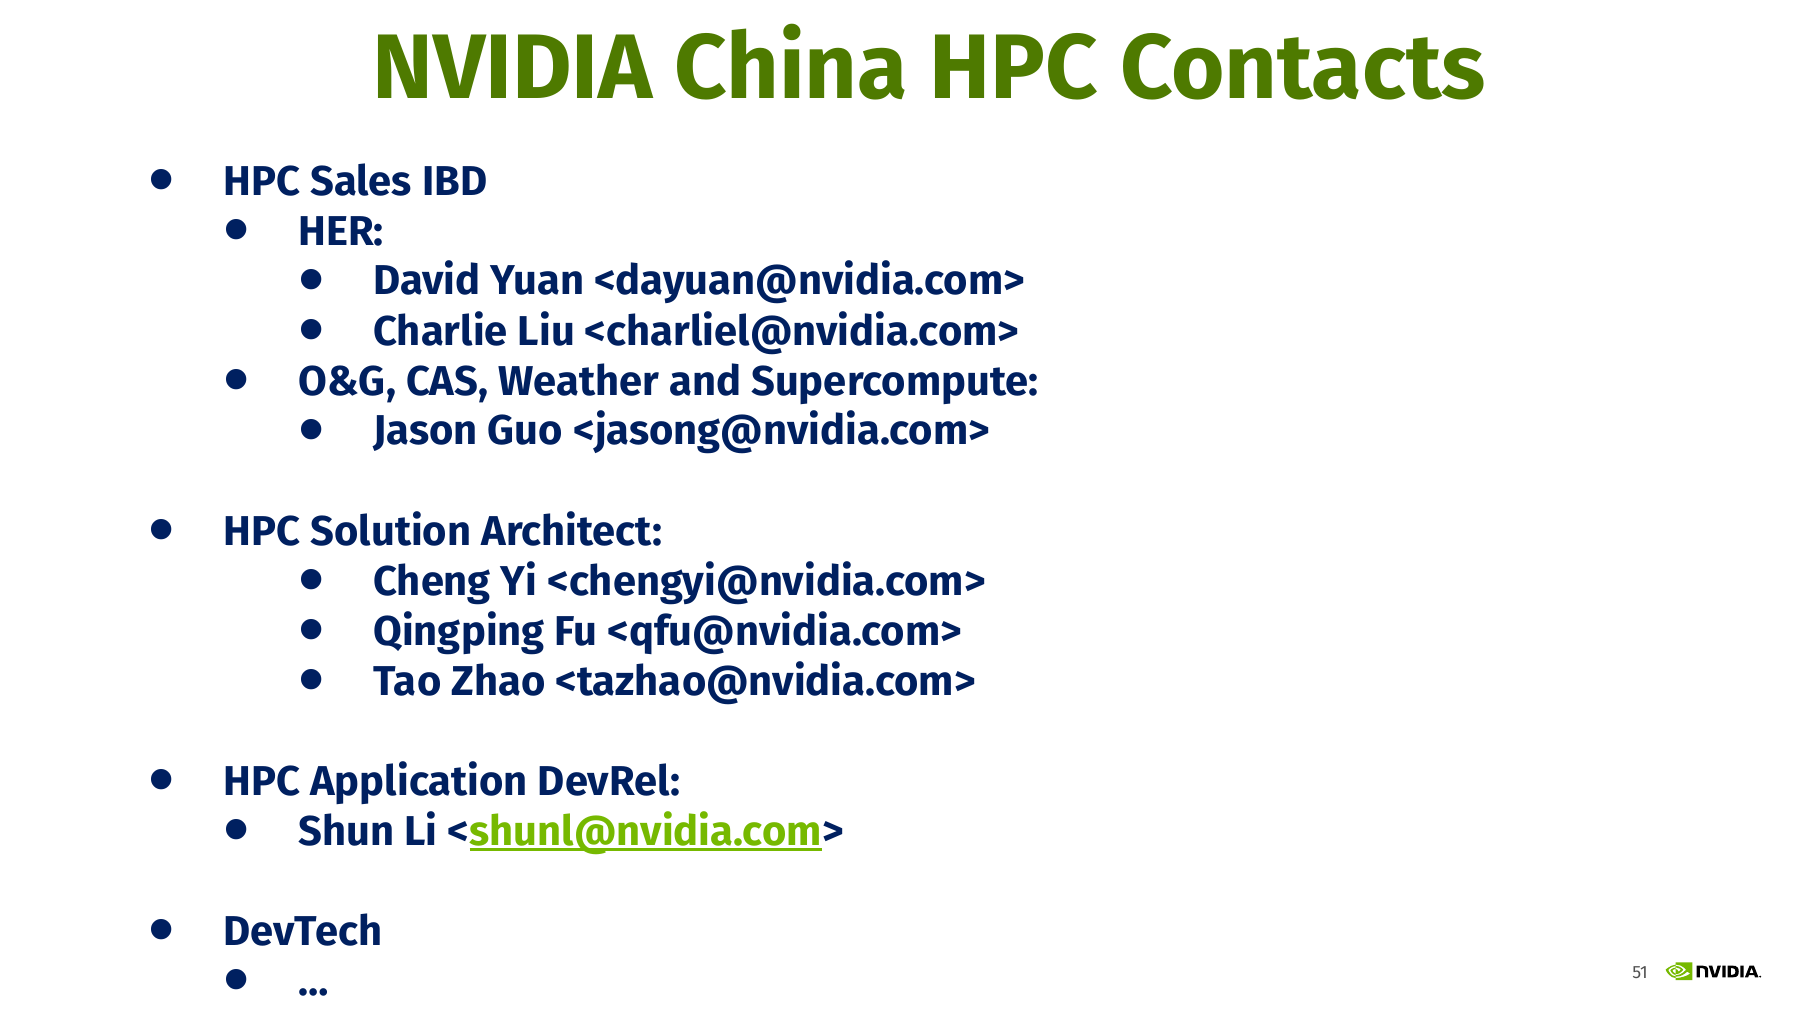

NVIDIA China HPC Contacts

HPC Sales IBD
HER:
David Yuan <dayuan@nvidia.com>
Charlie Liu <charliel@nvidia.com>
O&G, CAS, Weather and Supercompute:
Jason Guo <jasong@nvidia.com>

HPC Solution Architect:
Cheng Yi <chengyi@nvidia.com>
Qingping Fu <qfu@nvidia.com>
Tao Zhao <tazhao@nvidia.com>

HPC Application DevRel:
Shun Li <shunl@nvidia.com>

DevTech
…